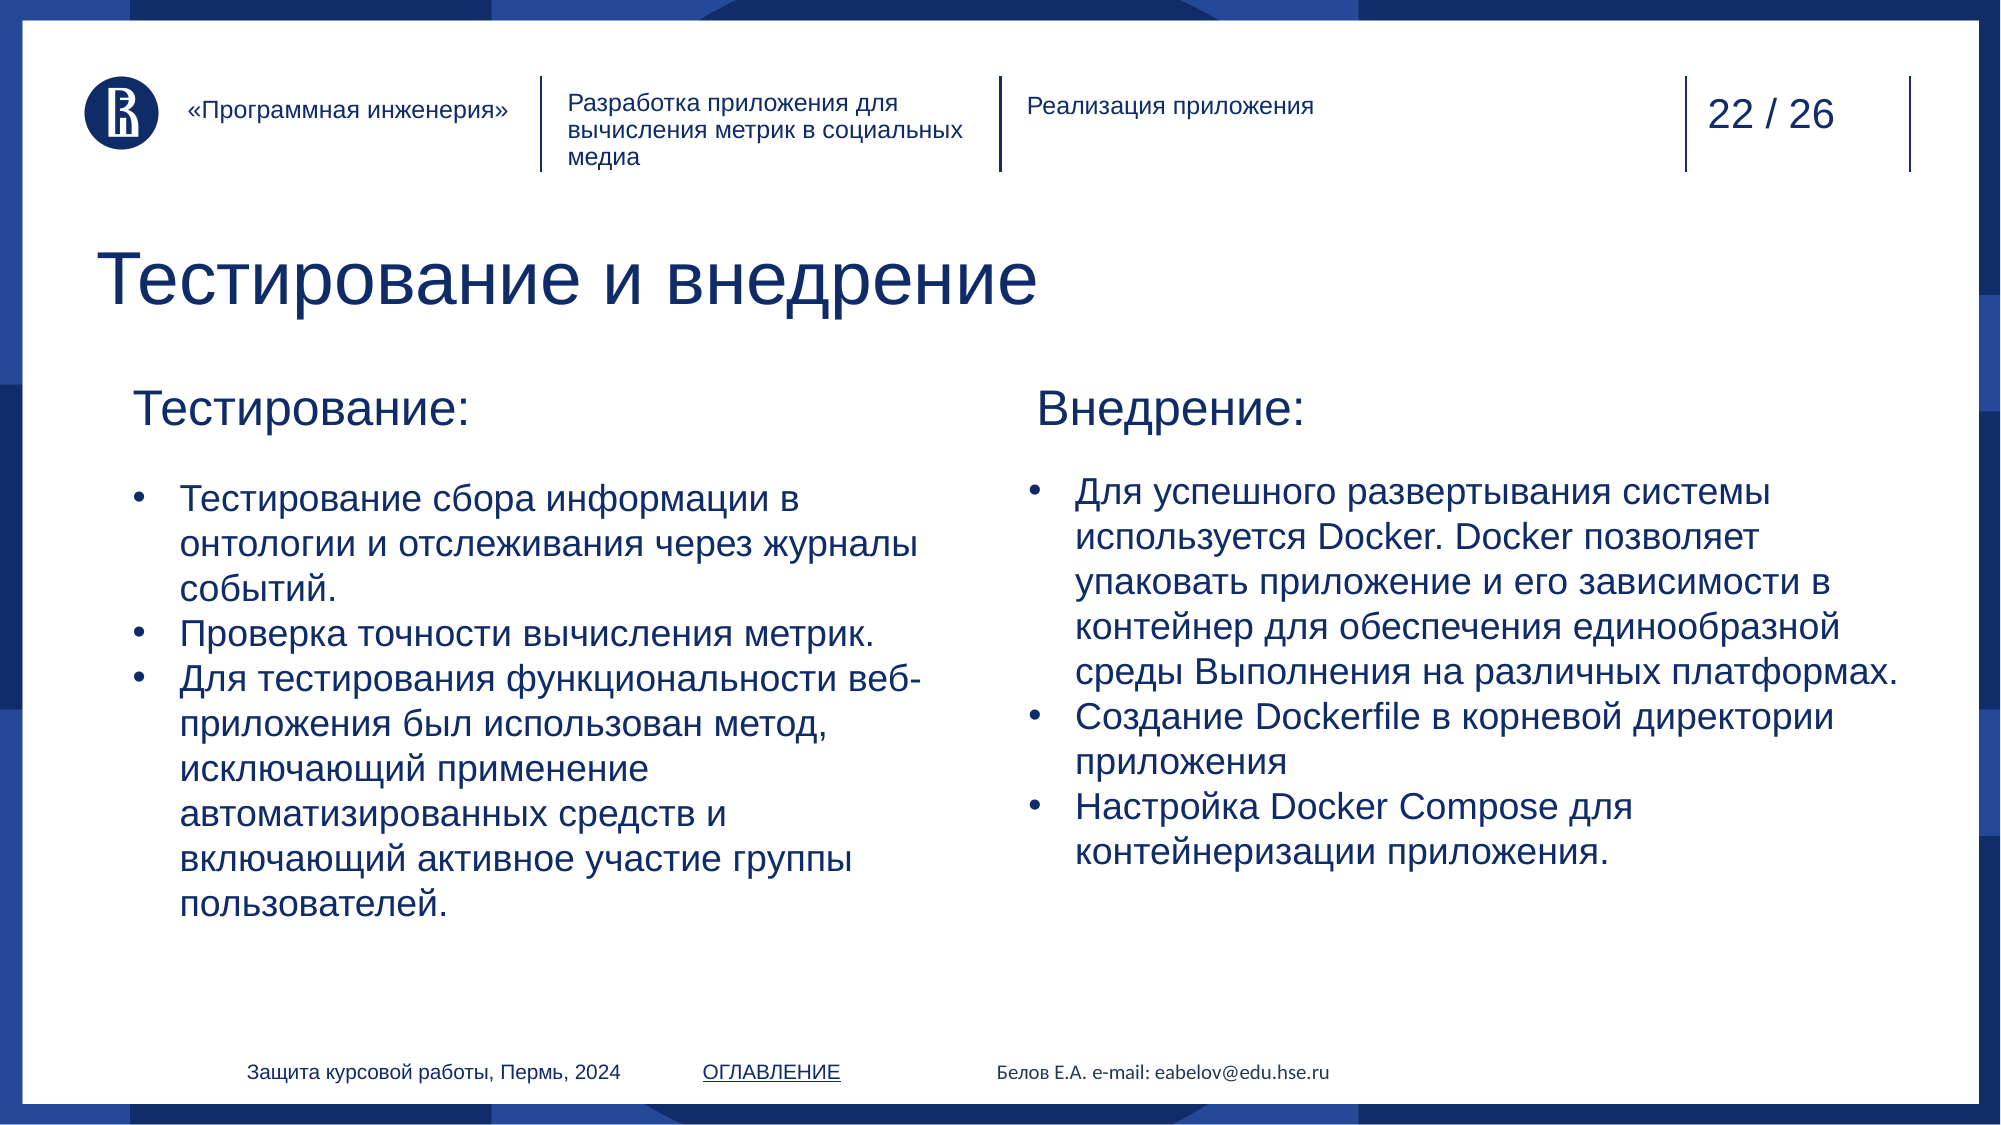

«Программная инженерия»
Разработка приложения для вычисления метрик в социальных медиа
Реализация приложения
# Тестирование и внедрение
Тестирование:
Внедрение:
Для успешного развертывания системы используется Docker. Docker позволяет упаковать приложение и его зависимости в контейнер для обеспечения единообразной среды Выполнения на различных платформах.
Создание Dockerfile в корневой директории приложения
Настройка Docker Compose для контейнеризации приложения.
Тестирование сбора информации в онтологии и отслеживания через журналы событий.
Проверка точности вычисления метрик.
Для тестирования функциональности веб-приложения был использован метод, исключающий применение автоматизированных средств и включающий активное участие группы пользователей.
Защита курсовой работы, Пермь, 2024	 ОГЛАВЛЕНИЕ 		Белов Е.А. e-mail: eabelov@edu.hse.ru